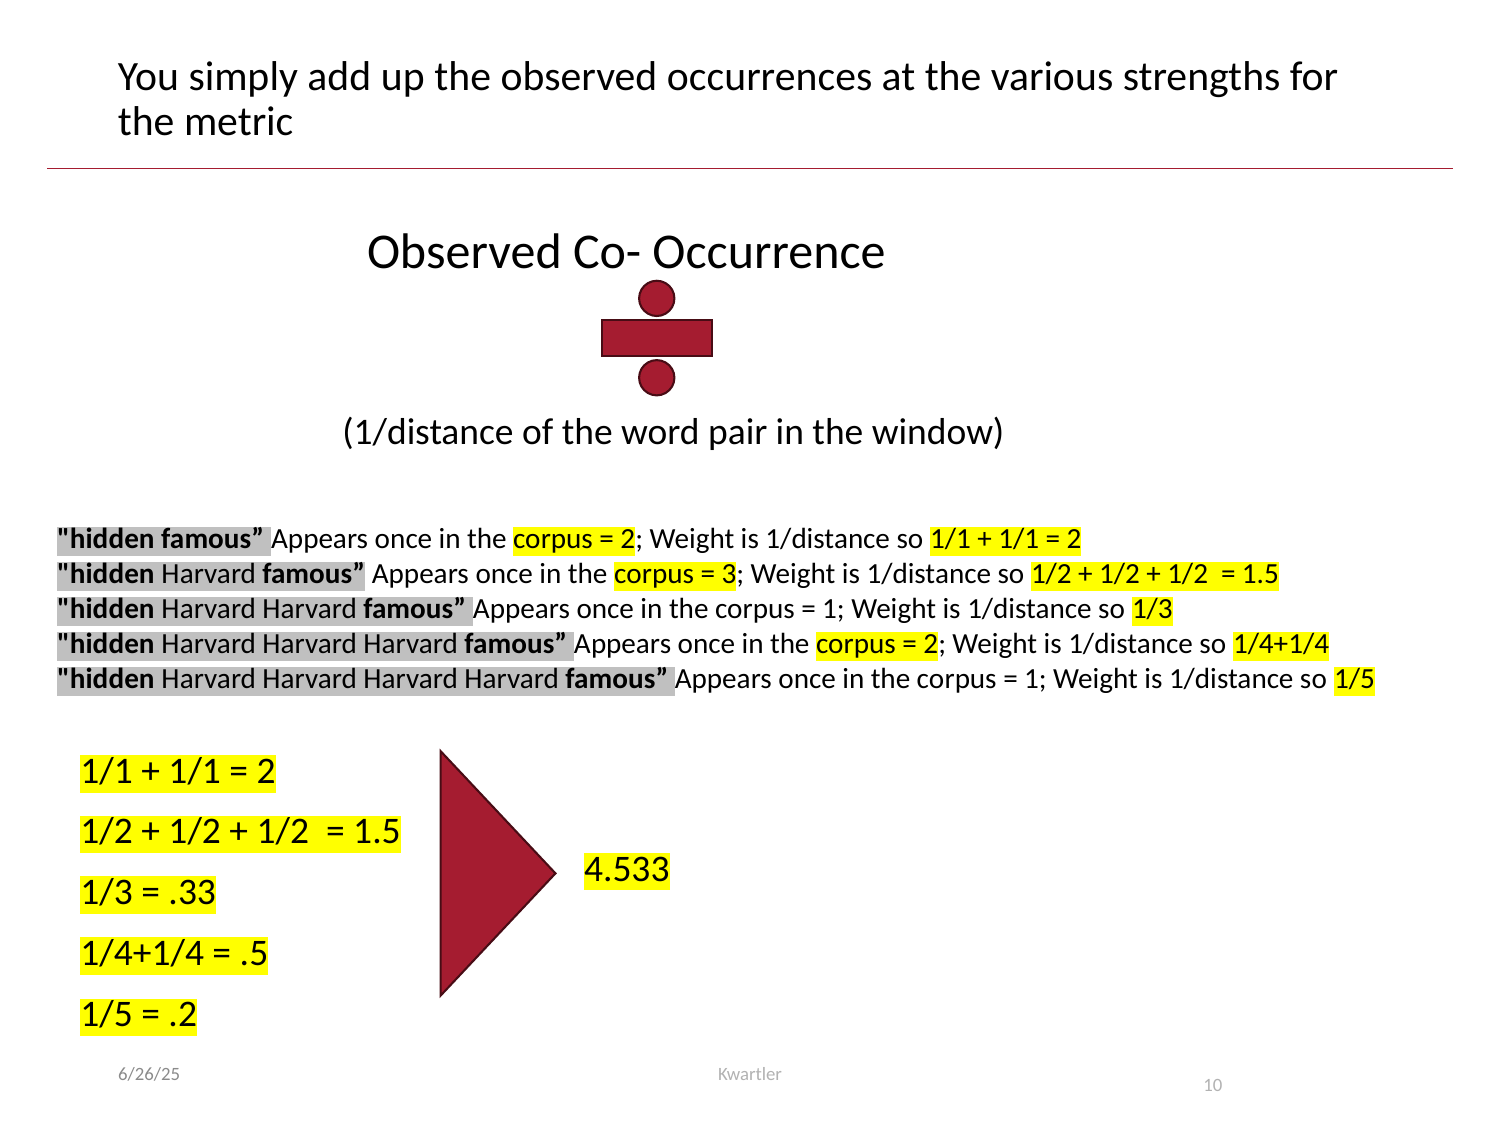

# You simply add up the observed occurrences at the various strengths for the metric
Observed Co- Occurrence

 (1/distance of the word pair in the window)
"hidden famous” Appears once in the corpus = 2; Weight is 1/distance so 1/1 + 1/1 = 2
"hidden Harvard famous” Appears once in the corpus = 3; Weight is 1/distance so 1/2 + 1/2 + 1/2  = 1.5
"hidden Harvard Harvard famous” Appears once in the corpus = 1; Weight is 1/distance so 1/3
"hidden Harvard Harvard Harvard famous” Appears once in the corpus = 2; Weight is 1/distance so 1/4+1/4
"hidden Harvard Harvard Harvard Harvard famous” Appears once in the corpus = 1; Weight is 1/distance so 1/5
1/1 + 1/1 = 2
1/2 + 1/2 + 1/2  = 1.5

4.533
1/3 = .33
1/4+1/4 = .5
1/5 = .2
6/26/25
Kwartler
10